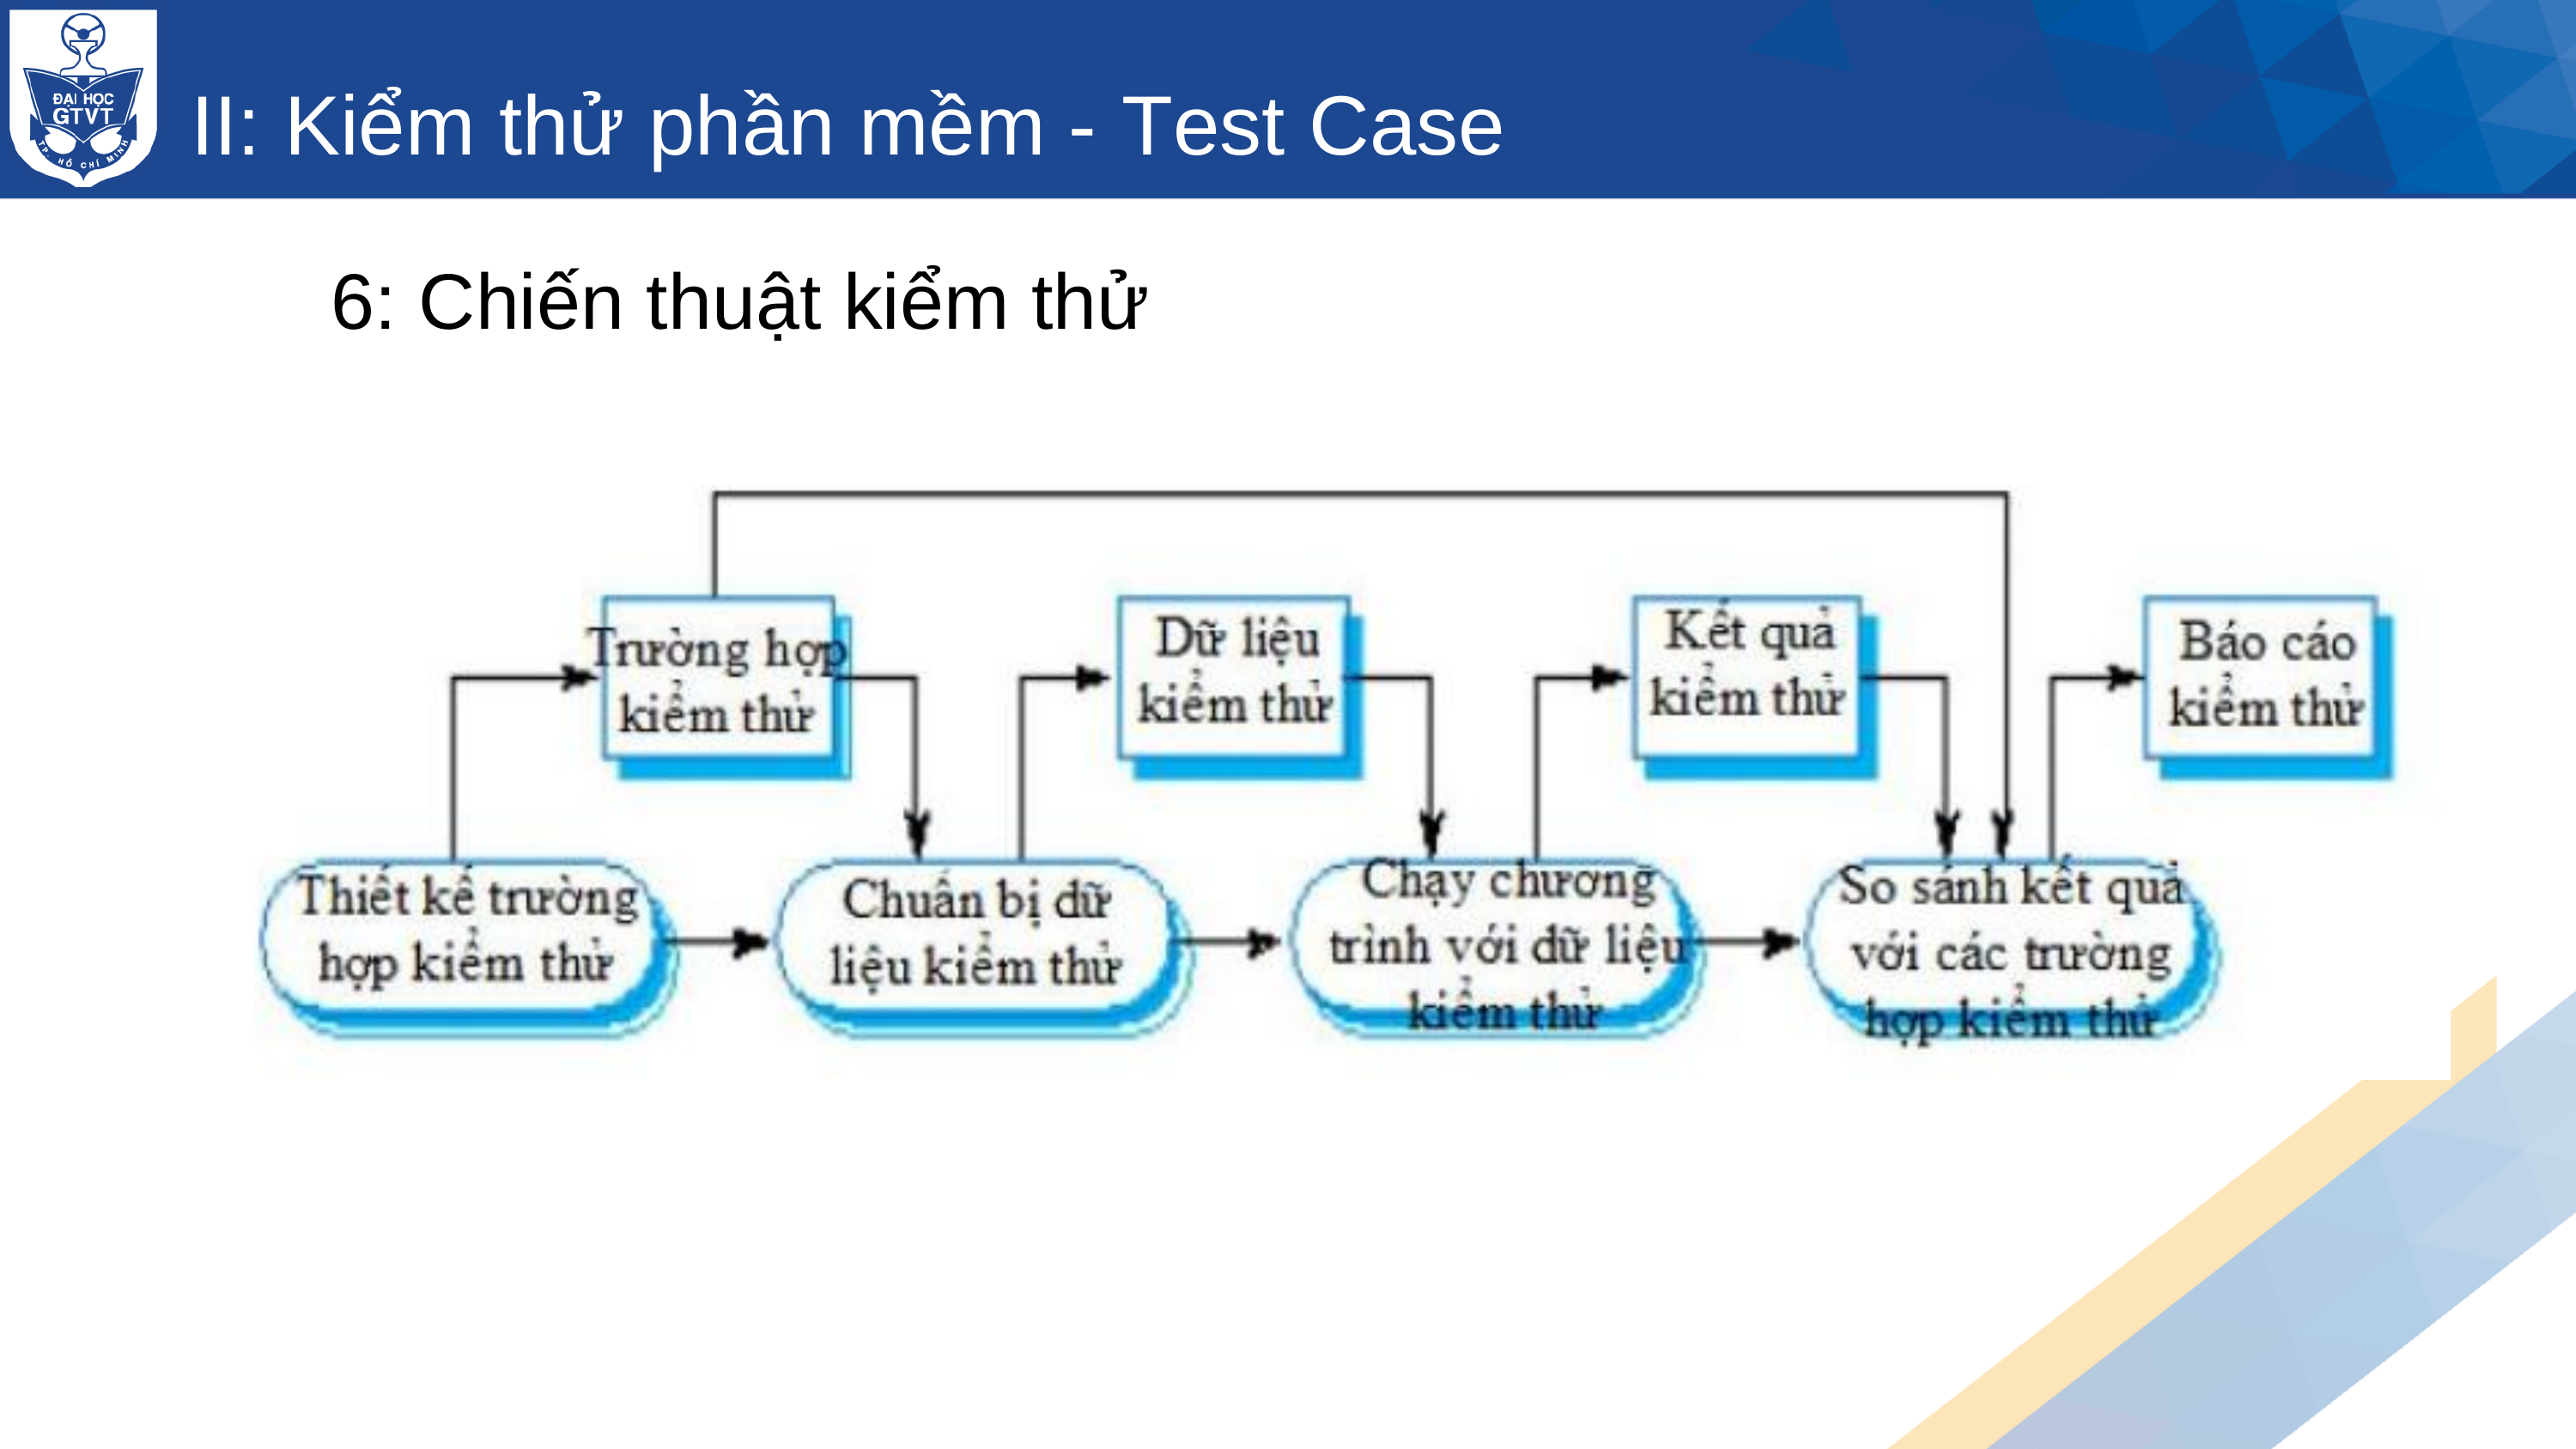

II: Kiểm thử phần mềm - Test Case
6: Chiến thuật kiểm thử